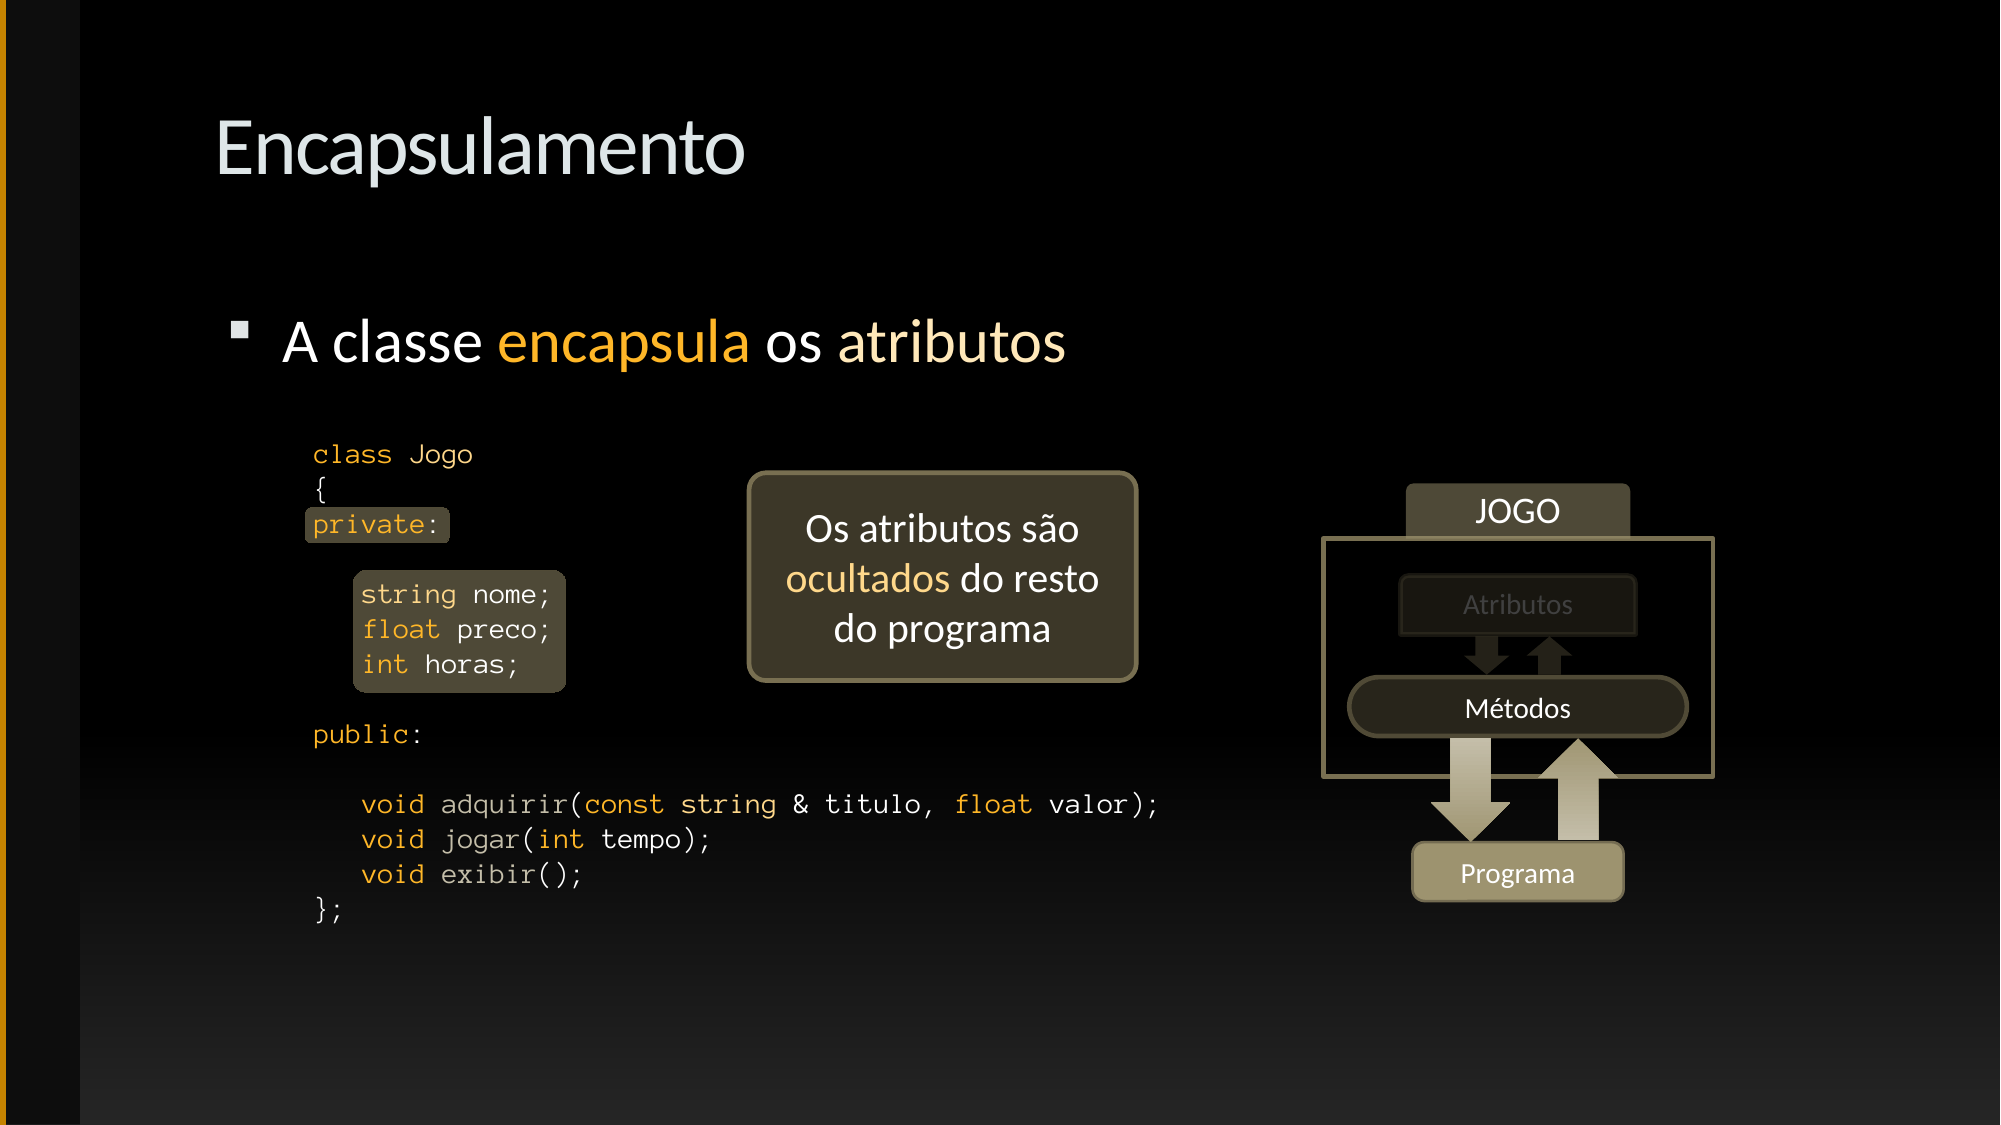

# Encapsulamento
A classe encapsula os atributos
class Jogo
{
private:
   string nome;
   float preco;
   int horas;

public:
   void adquirir(const string & titulo, float valor);
   void jogar(int tempo);
   void exibir();
};

Os atributos são ocultados do resto do programa
Jogo

Atributos

Métodos

Programa